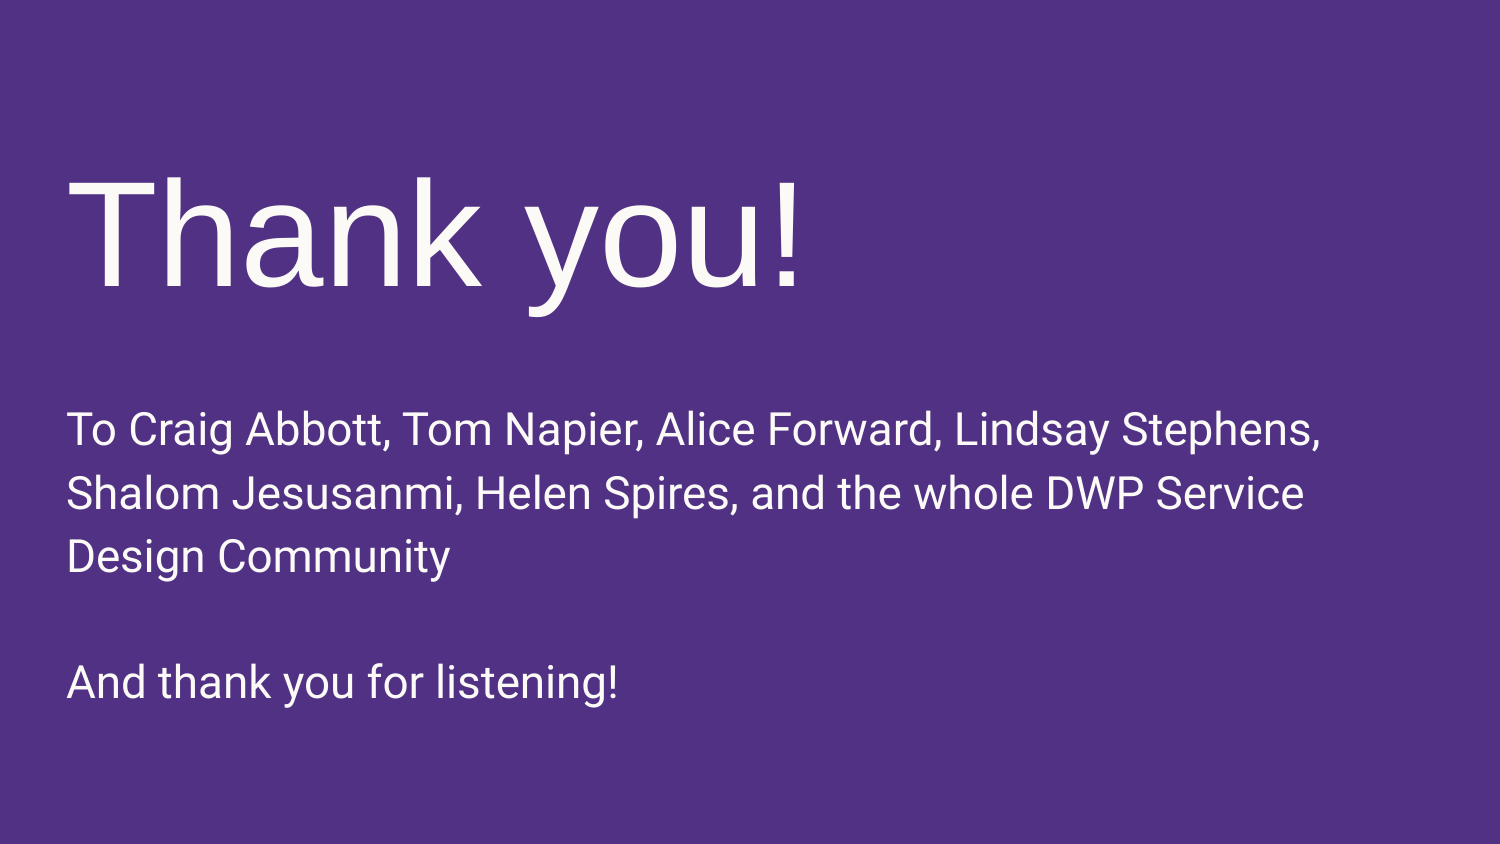

# Thank you!

To Craig Abbott, Tom Napier, Alice Forward, Lindsay Stephens, Shalom Jesusanmi, Helen Spires, and the whole DWP Service Design Community

And thank you for listening!